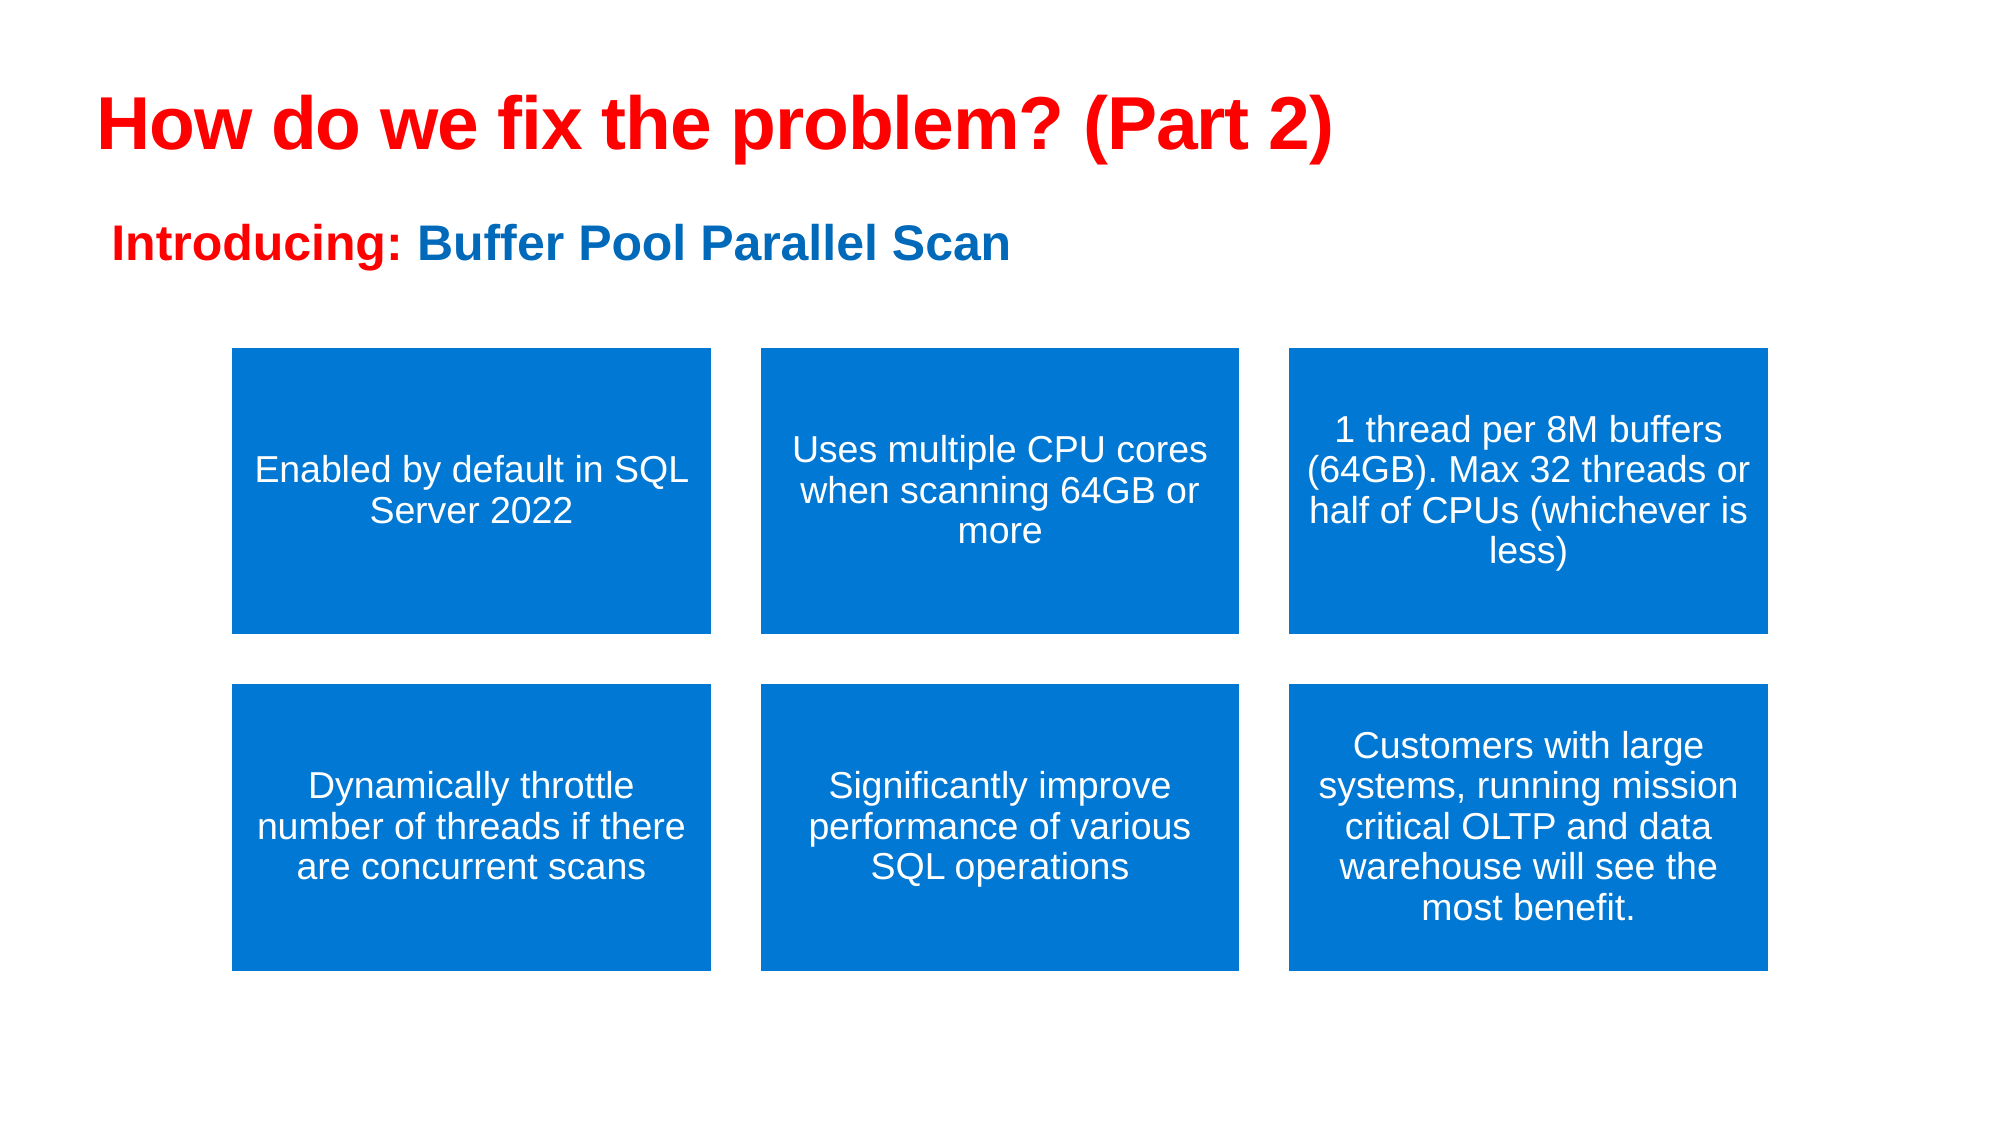

# How do we fix the problem? (Part 2)
Introducing: Buffer Pool Parallel Scan
Enabled by default in SQL Server 2022
Uses multiple CPU cores when scanning 64GB or more
1 thread per 8M buffers (64GB). Max 32 threads or half of CPUs (whichever is less)
Dynamically throttle number of threads if there are concurrent scans
Significantly improve performance of various SQL operations
Customers with large systems, running mission critical OLTP and data warehouse will see the most benefit.